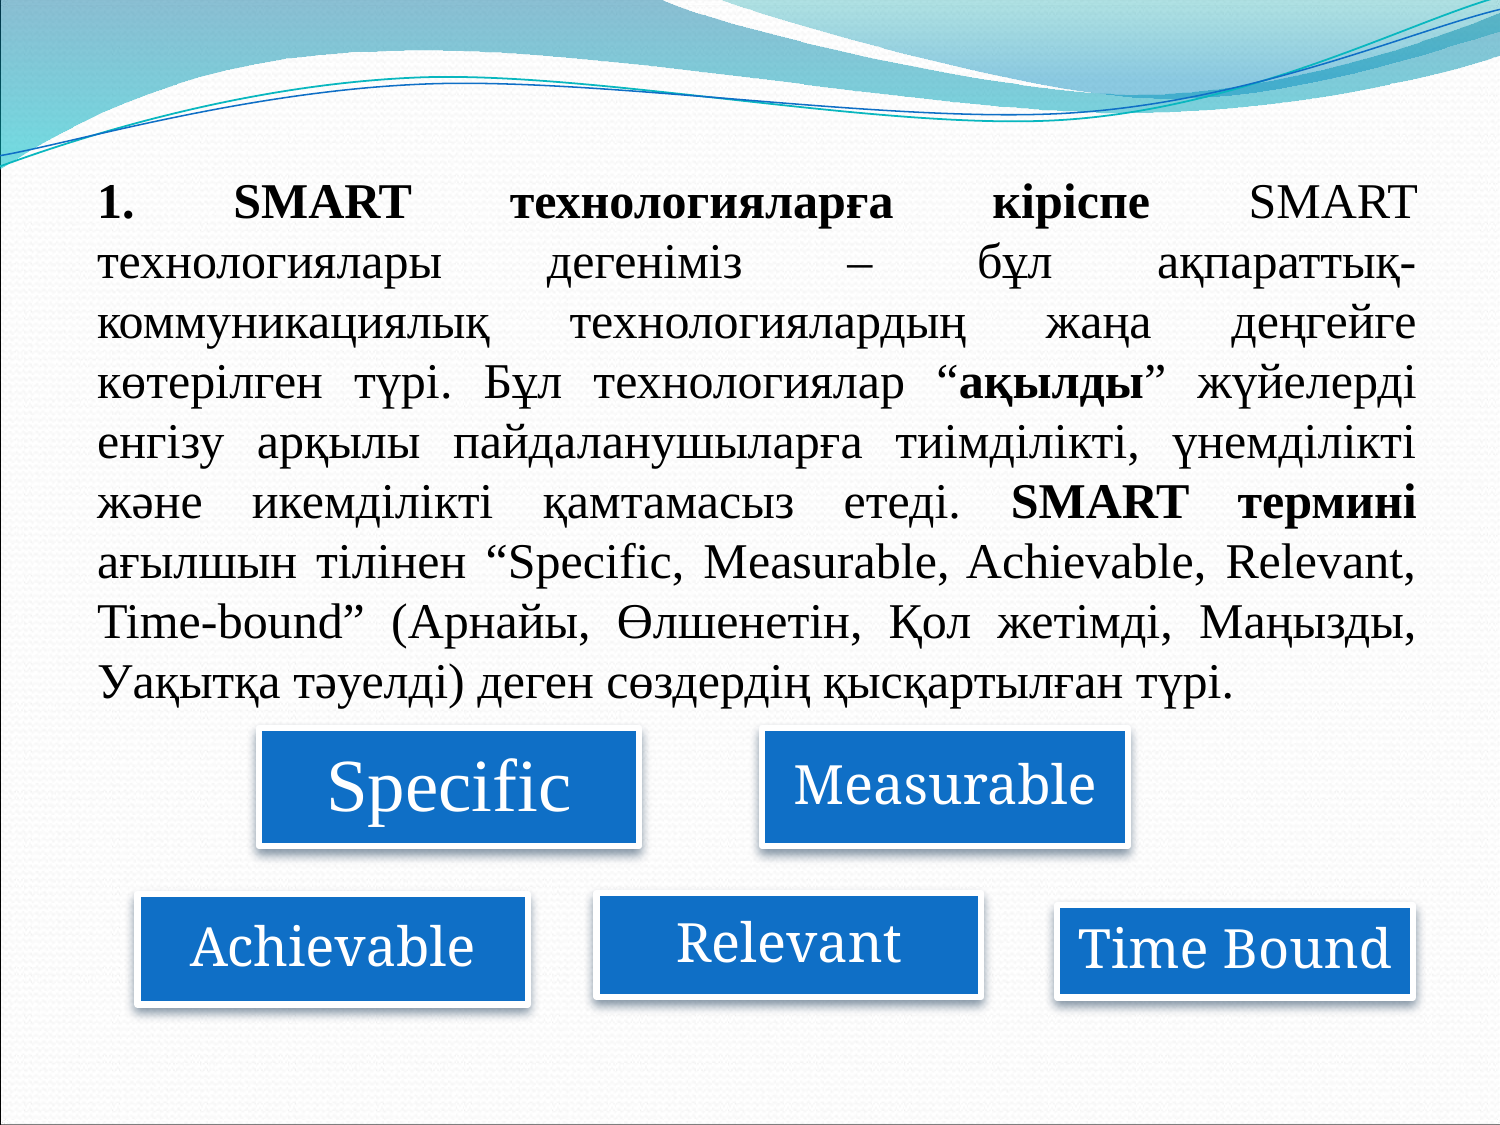

1. SMART технологияларға кіріспе SMART технологиялары дегеніміз – бұл ақпараттық-коммуникациялық технологиялардың жаңа деңгейге көтерілген түрі. Бұл технологиялар “ақылды” жүйелерді енгізу арқылы пайдаланушыларға тиімділікті, үнемділікті және икемділікті қамтамасыз етеді. SMART термині ағылшын тілінен “Specific, Measurable, Achievable, Relevant, Time-bound” (Арнайы, Өлшенетін, Қол жетімді, Маңызды, Уақытқа тәуелді) деген сөздердің қысқартылған түрі.
Specific
Measurable
Achievable
Relevant
Time Bound